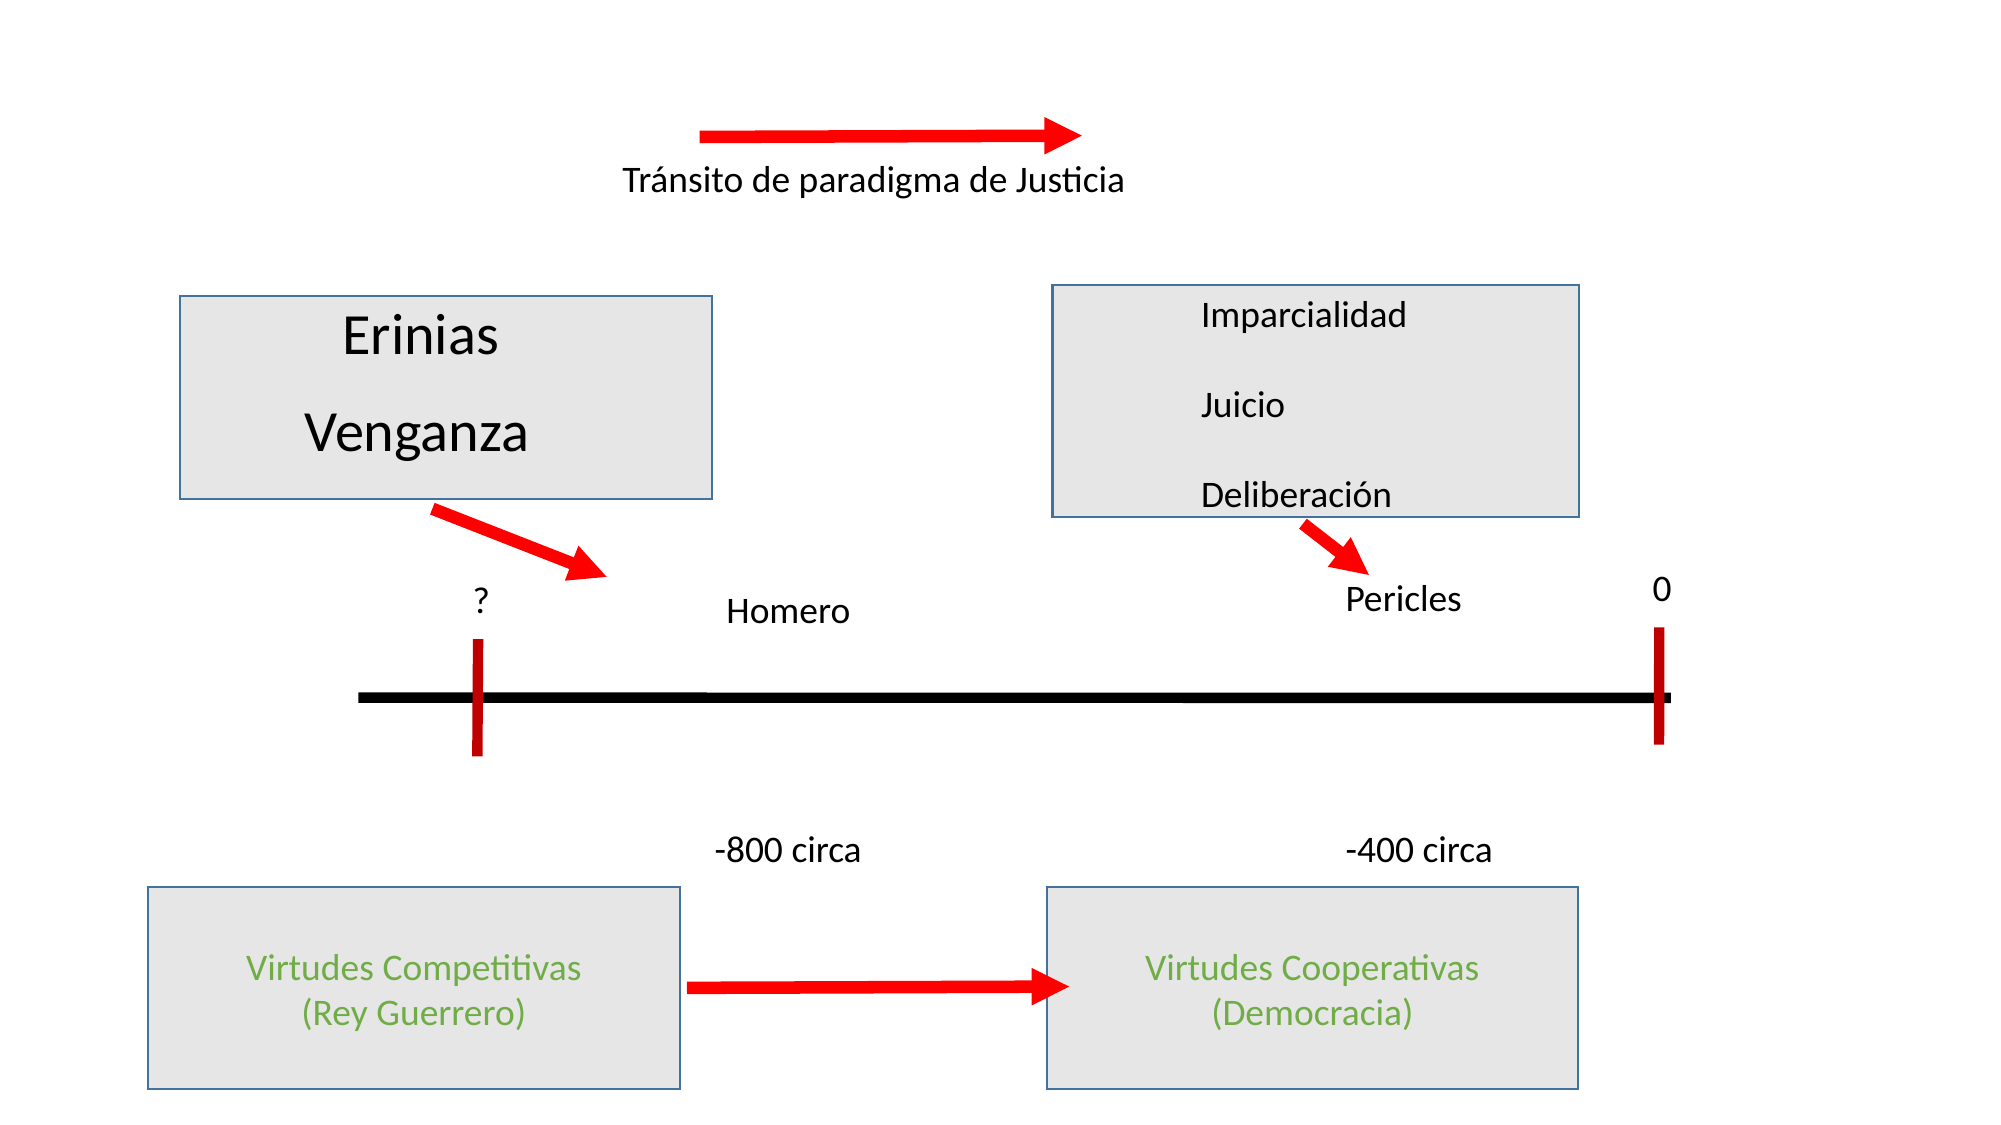

Tránsito de paradigma de Justicia
Imparcialidad

Juicio

Deliberación

Erinias
Venganza

0
Pericles
?
Homero
-800 circa
-400 circa
Virtudes Competitivas
(Rey Guerrero)
Virtudes Cooperativas
(Democracia)